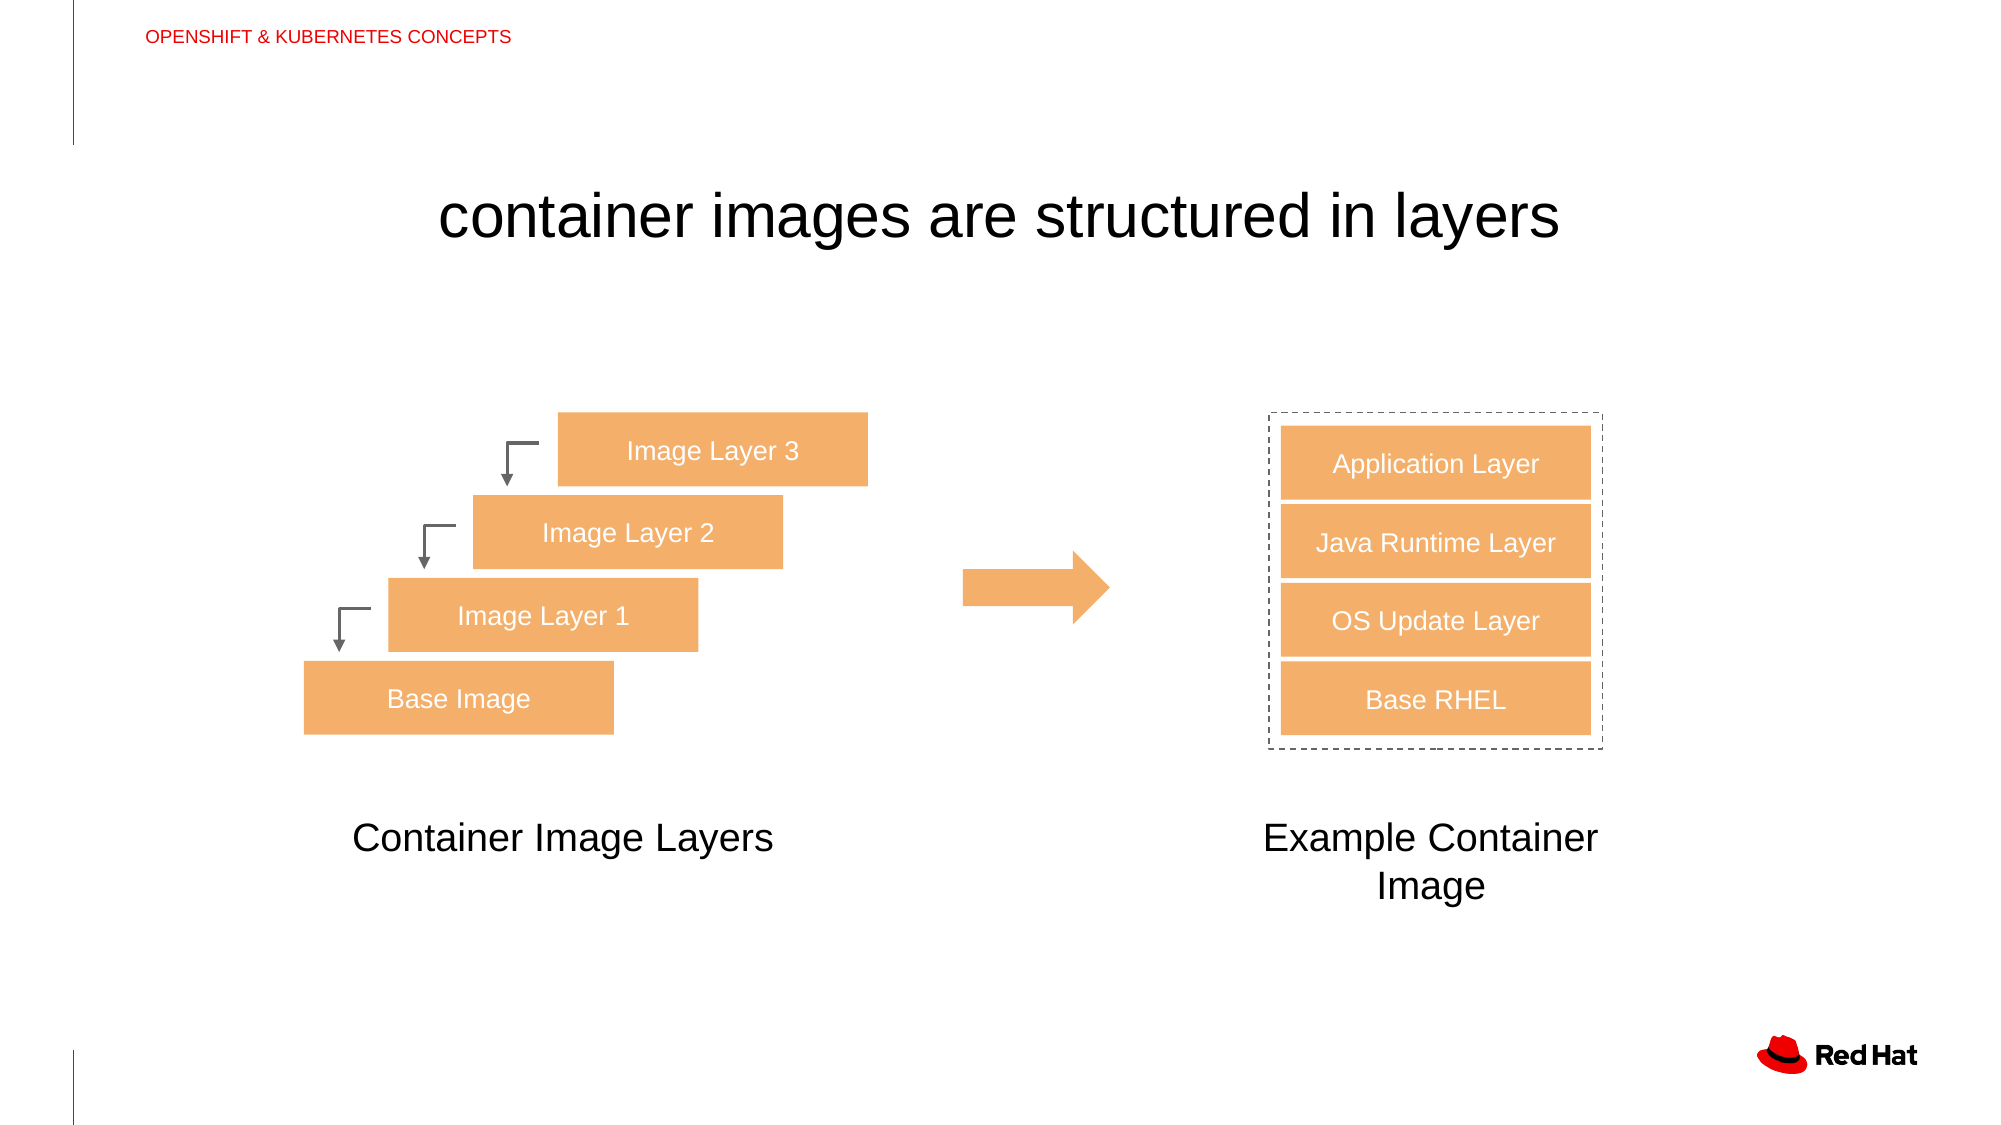

OPENSHIFT & KUBERNETES CONCEPTS
# container images are structured in layers

Image Layer 3

Image Layer 2

Image Layer 1

Base Image

Application Layer
Java Runtime Layer

OS Update Layer
Base RHEL
Example Container Image
Container Image Layers